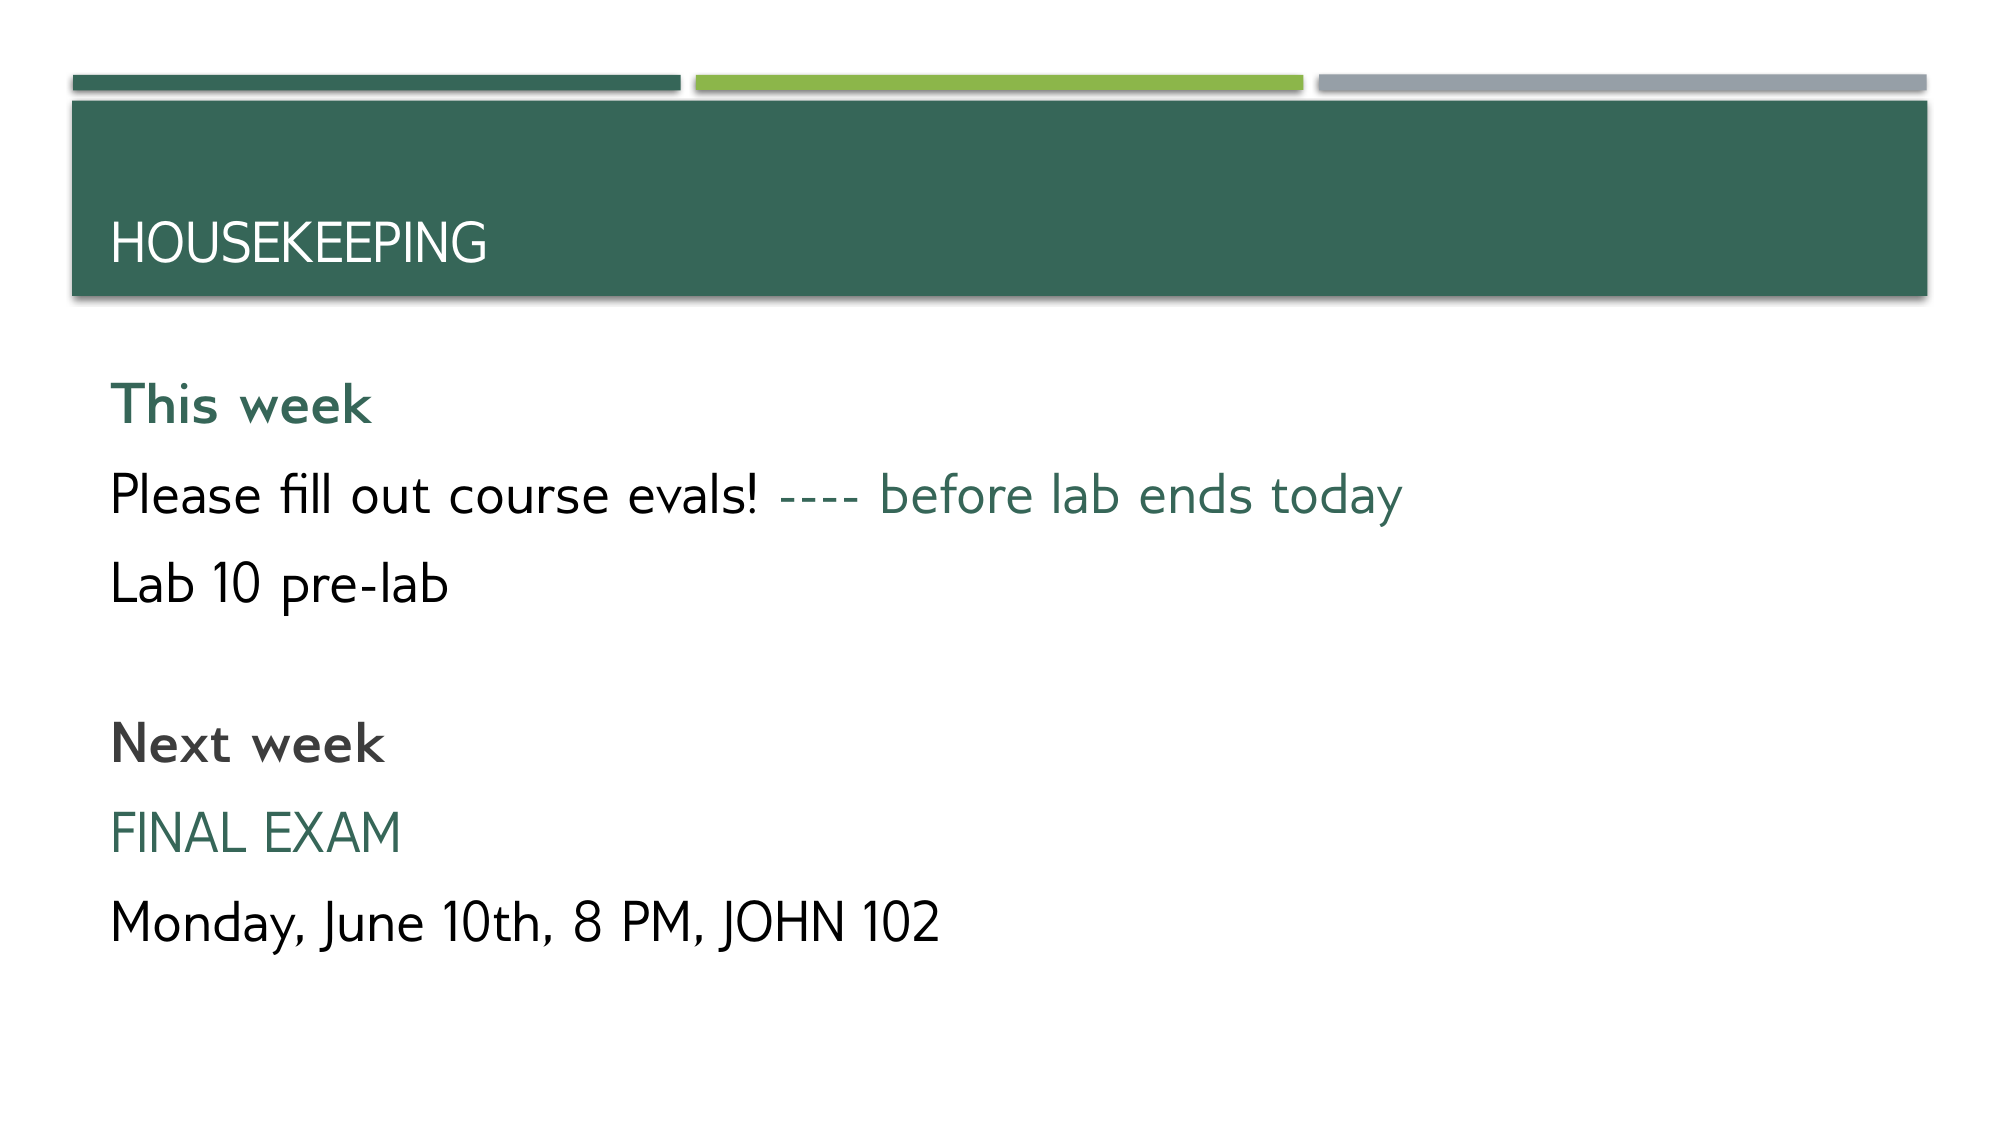

# Housekeeping
This week
Please fill out course evals! ---- before lab ends today
Lab 10 pre-lab
Next week
FINAL EXAM
Monday, June 10th, 8 PM, JOHN 102